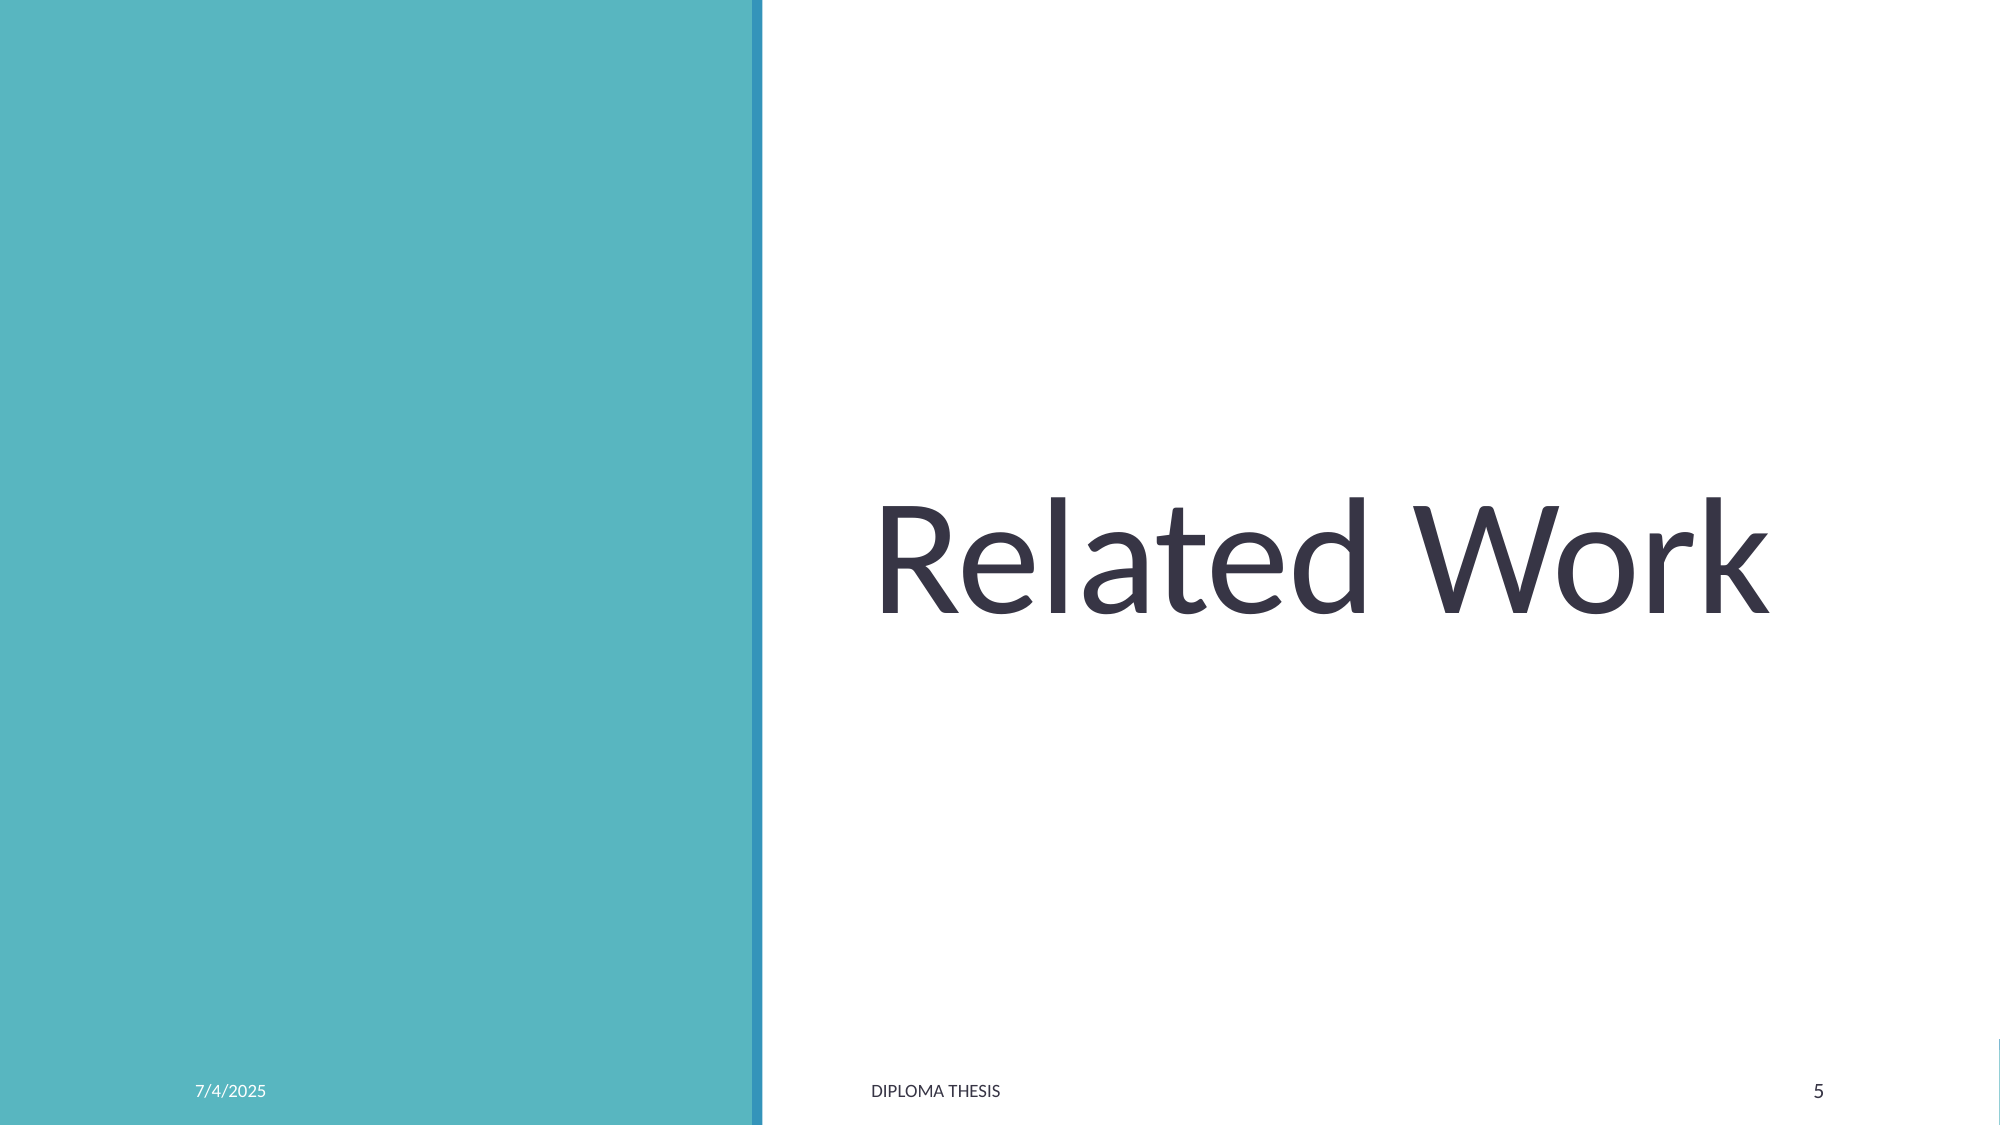

# Related Work

7/4/2025
Diploma Thesis
5